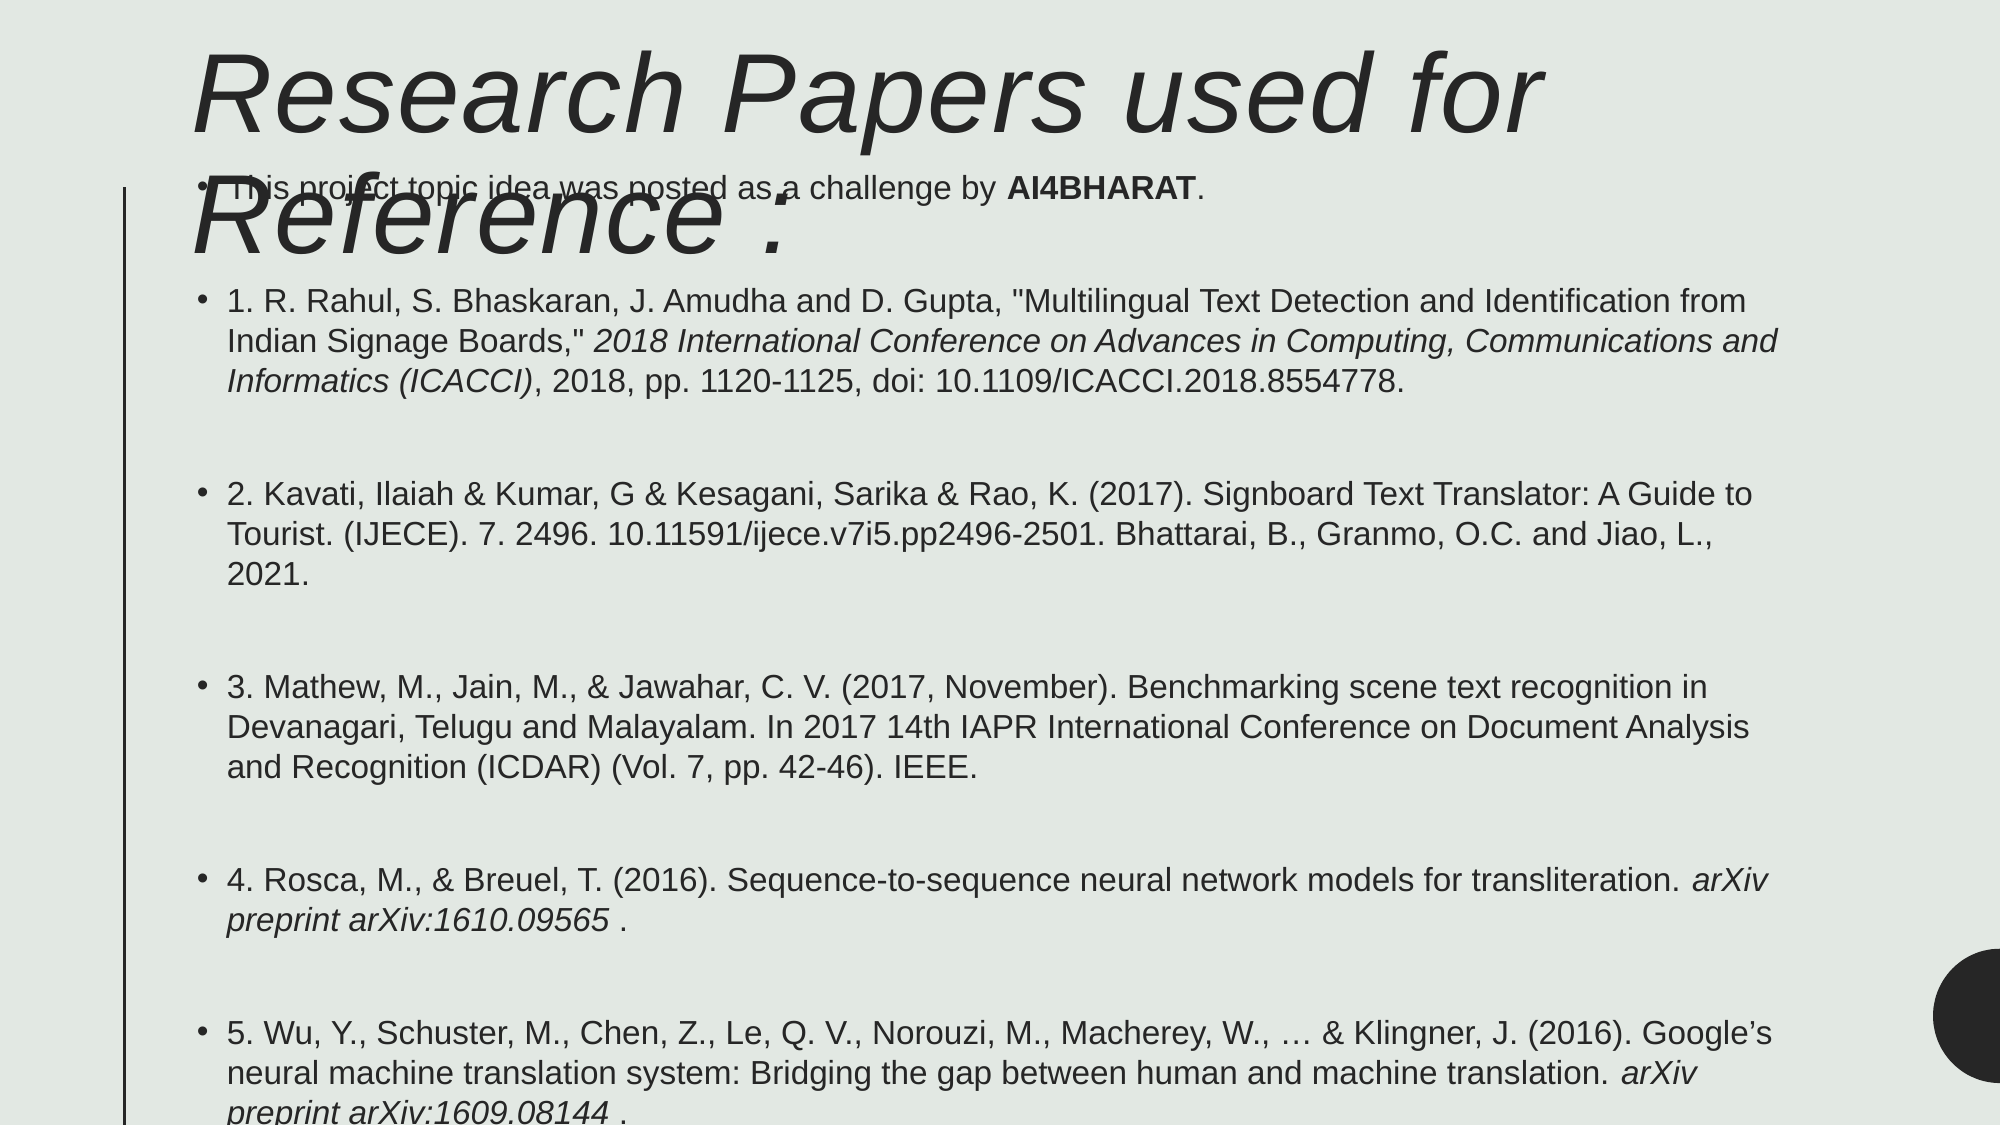

# Research Papers used for Reference :
This project topic idea was posted as a challenge by AI4BHARAT.

1. R. Rahul, S. Bhaskaran, J. Amudha and D. Gupta, "Multilingual Text Detection and Identification from Indian Signage Boards," 2018 International Conference on Advances in Computing, Communications and Informatics (ICACCI), 2018, pp. 1120-1125, doi: 10.1109/ICACCI.2018.8554778.

2. Kavati, Ilaiah & Kumar, G & Kesagani, Sarika & Rao, K. (2017). Signboard Text Translator: A Guide to Tourist. (IJECE). 7. 2496. 10.11591/ijece.v7i5.pp2496-2501. Bhattarai, B., Granmo, O.C. and Jiao, L., 2021.

3. Mathew, M., Jain, M., & Jawahar, C. V. (2017, November). Benchmarking scene text recognition in Devanagari, Telugu and Malayalam. In 2017 14th IAPR International Conference on Document Analysis and Recognition (ICDAR) (Vol. 7, pp. 42-46). IEEE.

4. Rosca, M., & Breuel, T. (2016). Sequence-to-sequence neural network models for transliteration. arXiv preprint arXiv:1610.09565 .

5. Wu, Y., Schuster, M., Chen, Z., Le, Q. V., Norouzi, M., Macherey, W., … & Klingner, J. (2016). Google’s neural machine translation system: Bridging the gap between human and machine translation. arXiv preprint arXiv:1609.08144 .